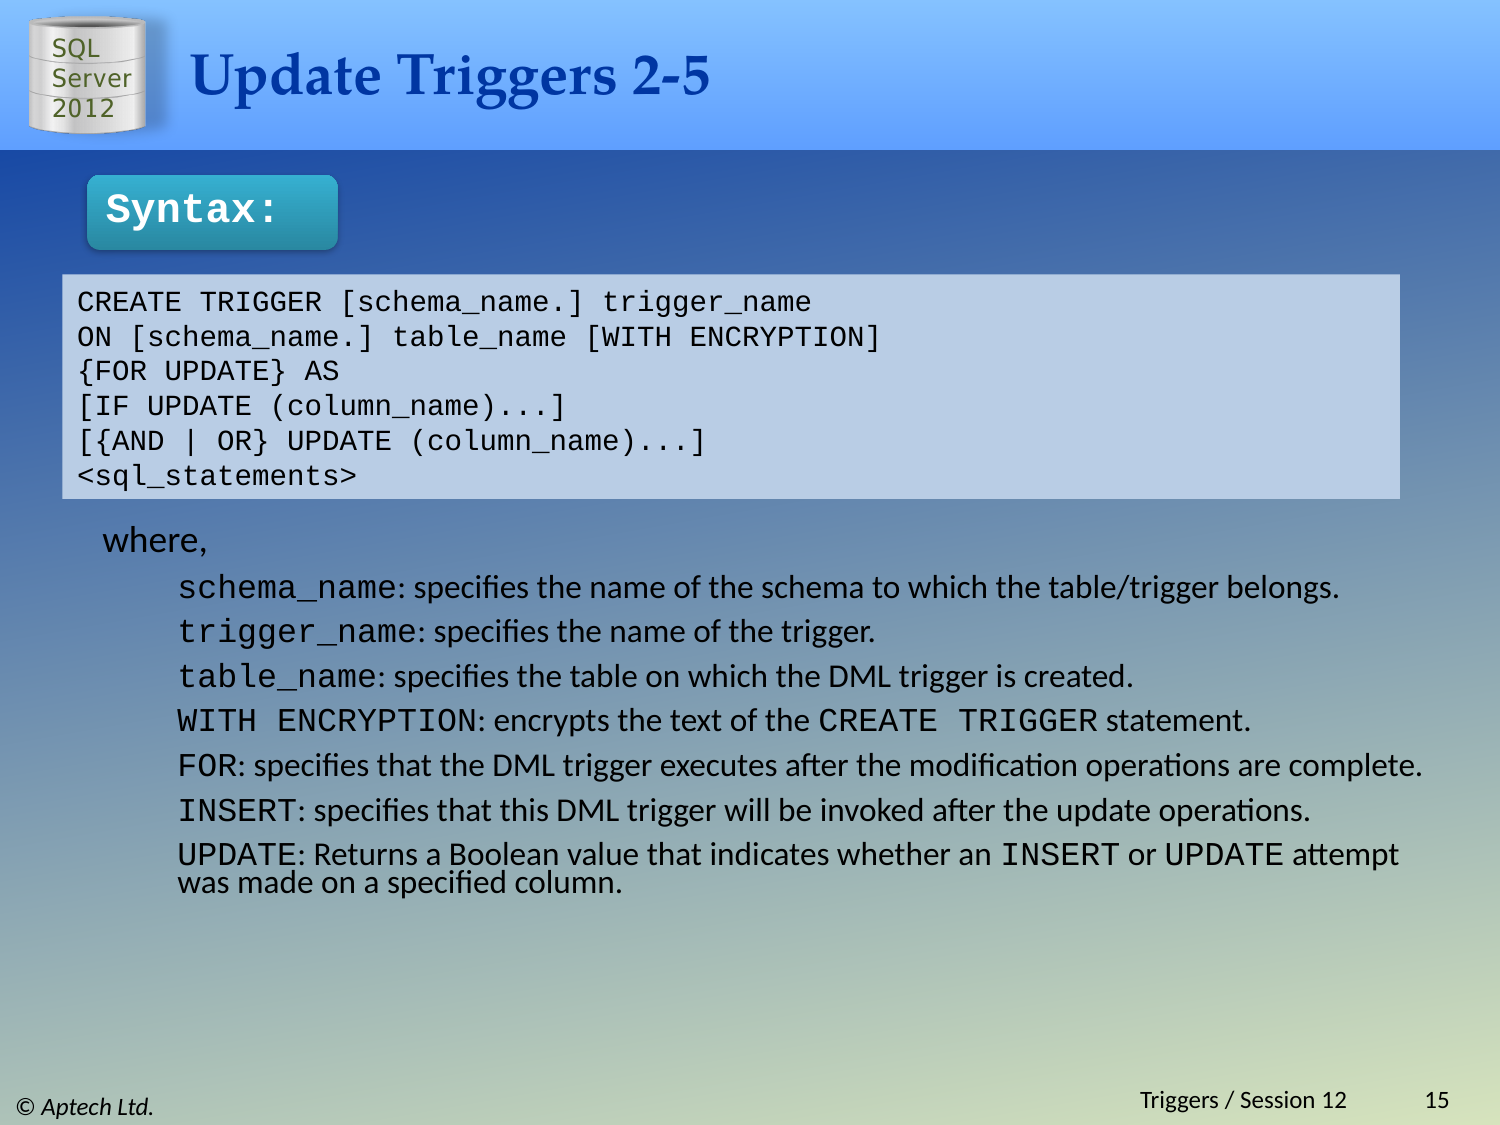

# Update Triggers 2-5
Syntax:
CREATE TRIGGER [schema_name.] trigger_name
ON [schema_name.] table_name [WITH ENCRYPTION]
{FOR UPDATE} AS
[IF UPDATE (column_name)...]
[{AND | OR} UPDATE (column_name)...]
<sql_statements>
where,
schema_name: specifies the name of the schema to which the table/trigger belongs.
trigger_name: specifies the name of the trigger.
table_name: specifies the table on which the DML trigger is created.
WITH ENCRYPTION: encrypts the text of the CREATE TRIGGER statement.
FOR: specifies that the DML trigger executes after the modification operations are complete.
INSERT: specifies that this DML trigger will be invoked after the update operations.
UPDATE: Returns a Boolean value that indicates whether an INSERT or UPDATE attempt was made on a specified column.
Triggers / Session 12
15